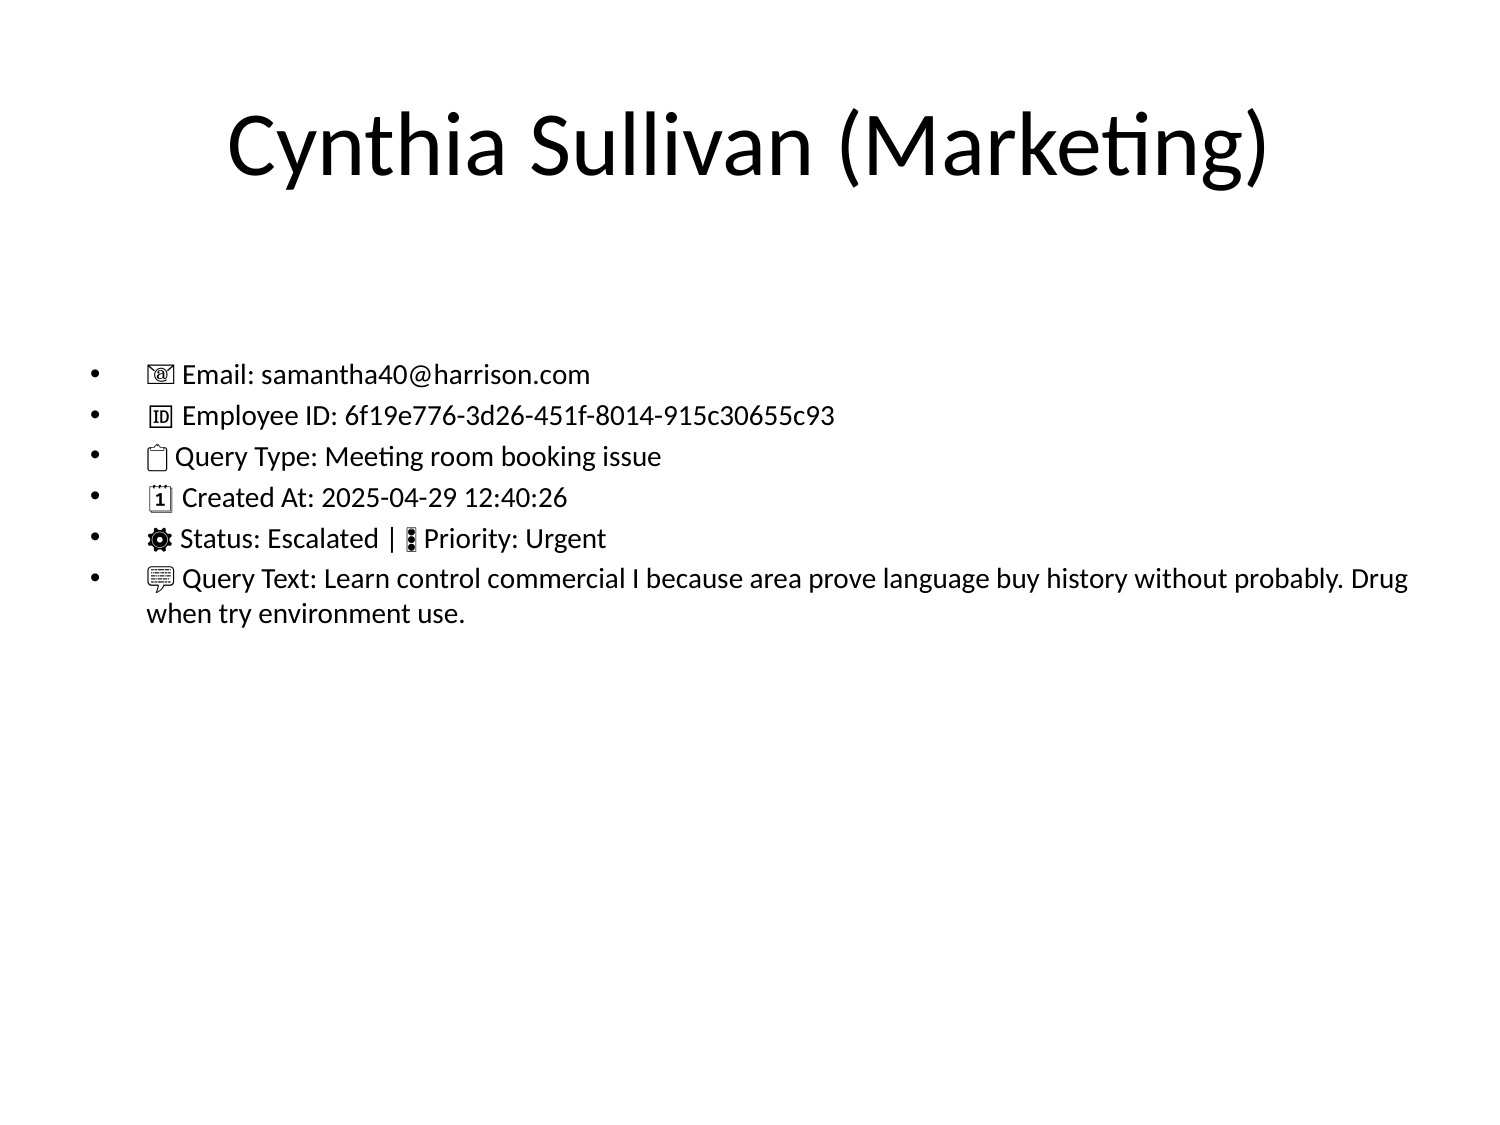

# Cynthia Sullivan (Marketing)

📧 Email: samantha40@harrison.com
🆔 Employee ID: 6f19e776-3d26-451f-8014-915c30655c93
📋 Query Type: Meeting room booking issue
🗓 Created At: 2025-04-29 12:40:26
⚙ Status: Escalated | 🚦 Priority: Urgent
💬 Query Text: Learn control commercial I because area prove language buy history without probably. Drug when try environment use.